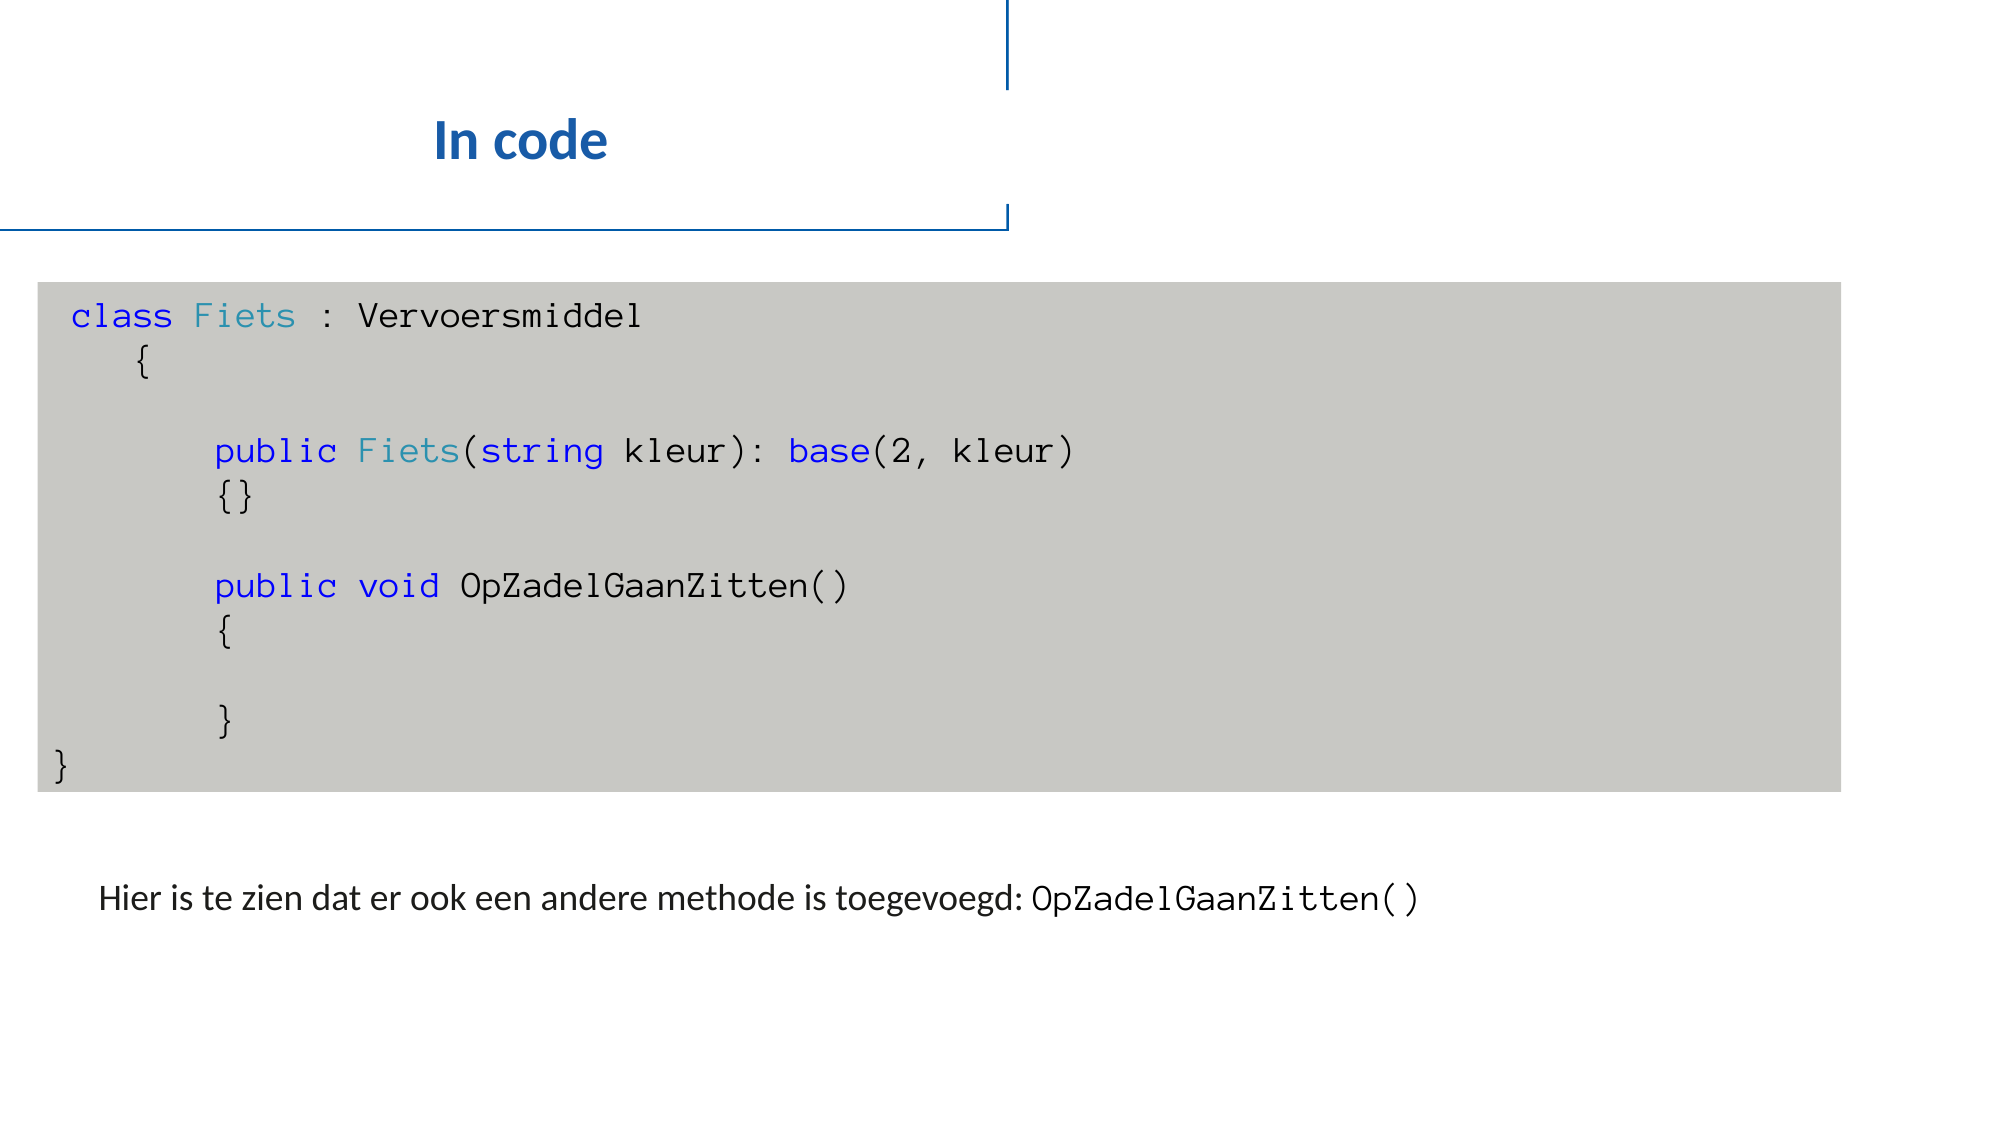

# In code
 class Fiets : Vervoersmiddel
    {

        public Fiets(string kleur): base(2, kleur)
        {}

        public void OpZadelGaanZitten()
        {

        }
}
Hier is te zien dat er ook een andere methode is toegevoegd: OpZadelGaanZitten()